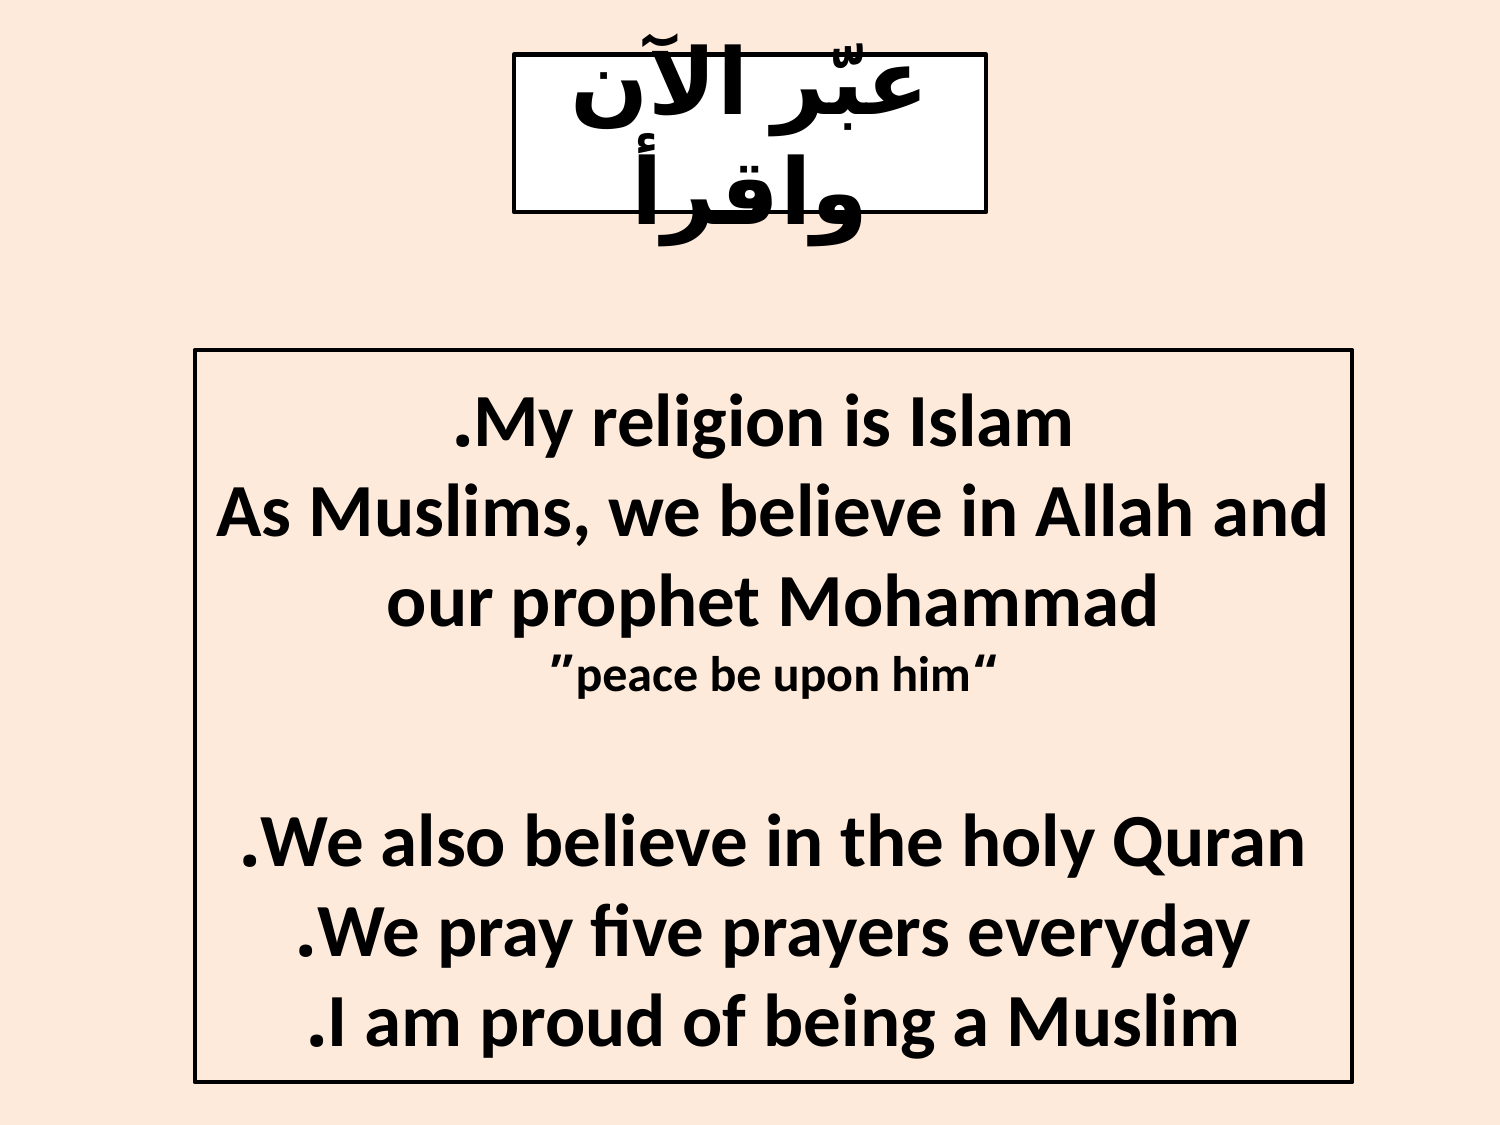

#
عبّر الآن واقرأ
 My religion is Islam.
As Muslims, we believe in Allah and our prophet Mohammad
“peace be upon him”

We also believe in the holy Quran.
We pray five prayers everyday.
I am proud of being a Muslim.